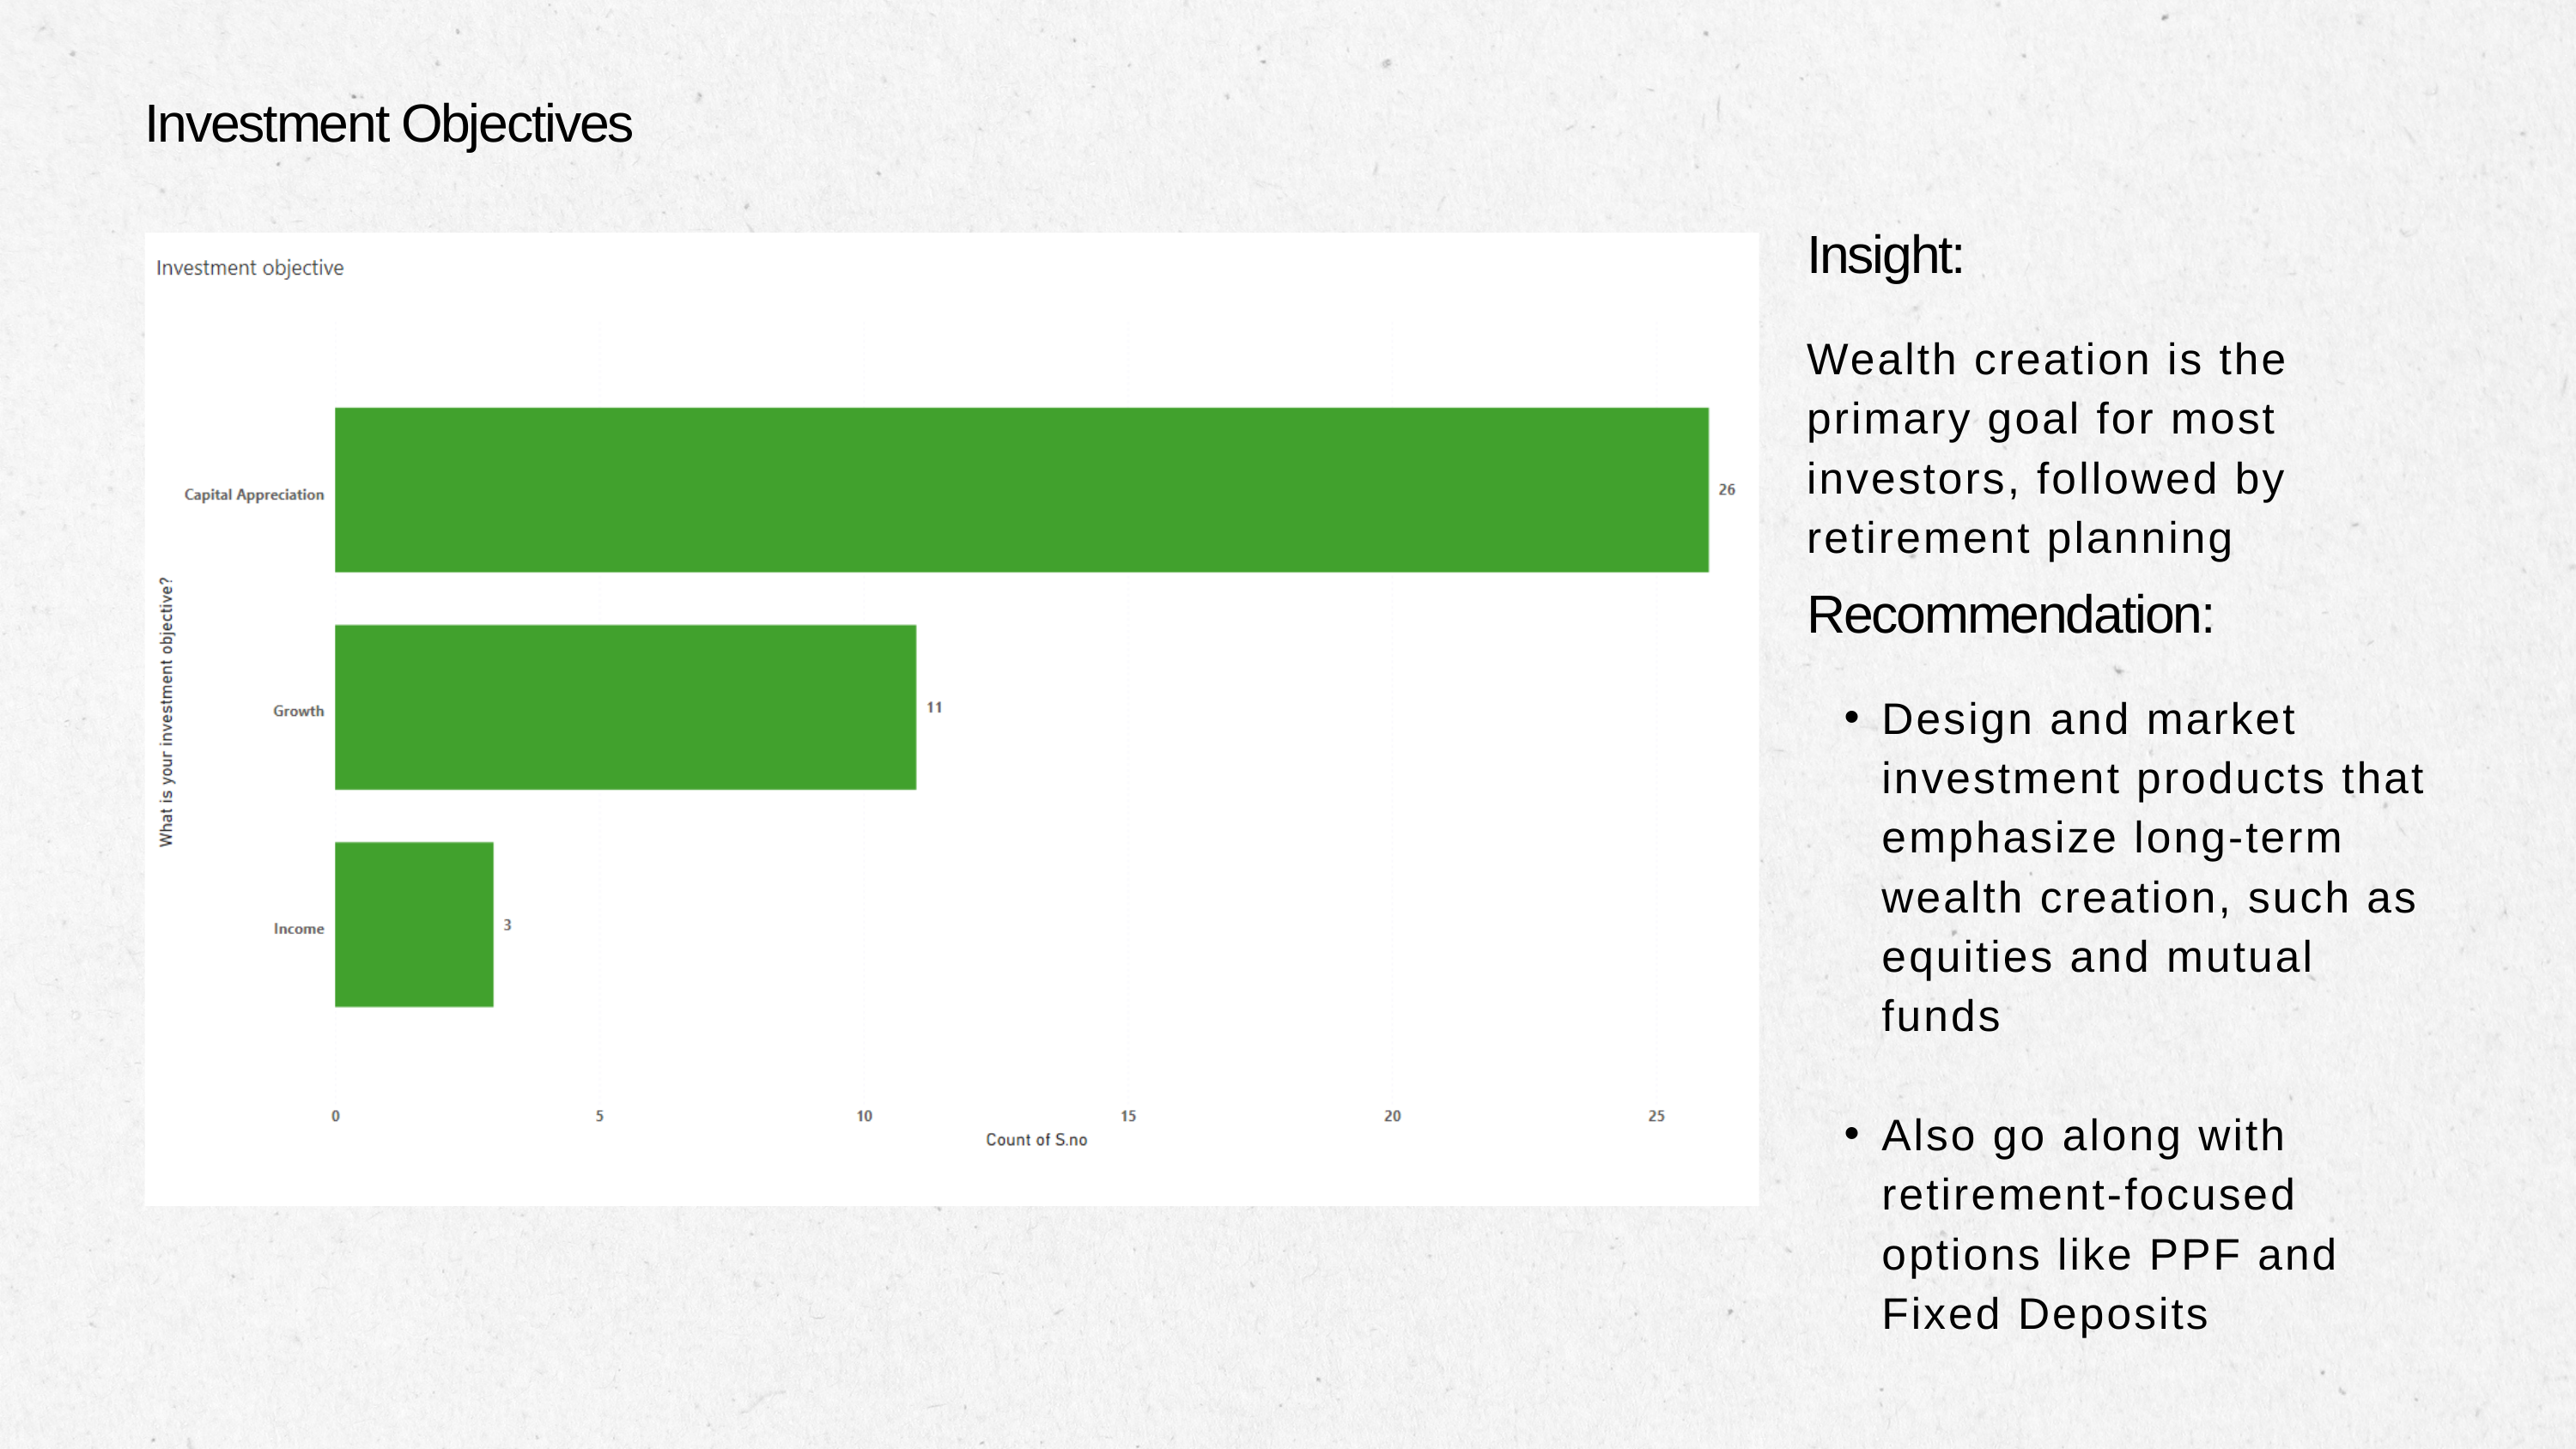

Investment Objectives
Insight:

Wealth creation is the primary goal for most investors, followed by retirement planning
Recommendation:
Design and market investment products that emphasize long-term wealth creation, such as equities and mutual funds

Also go along with retirement-focused options like PPF and Fixed Deposits